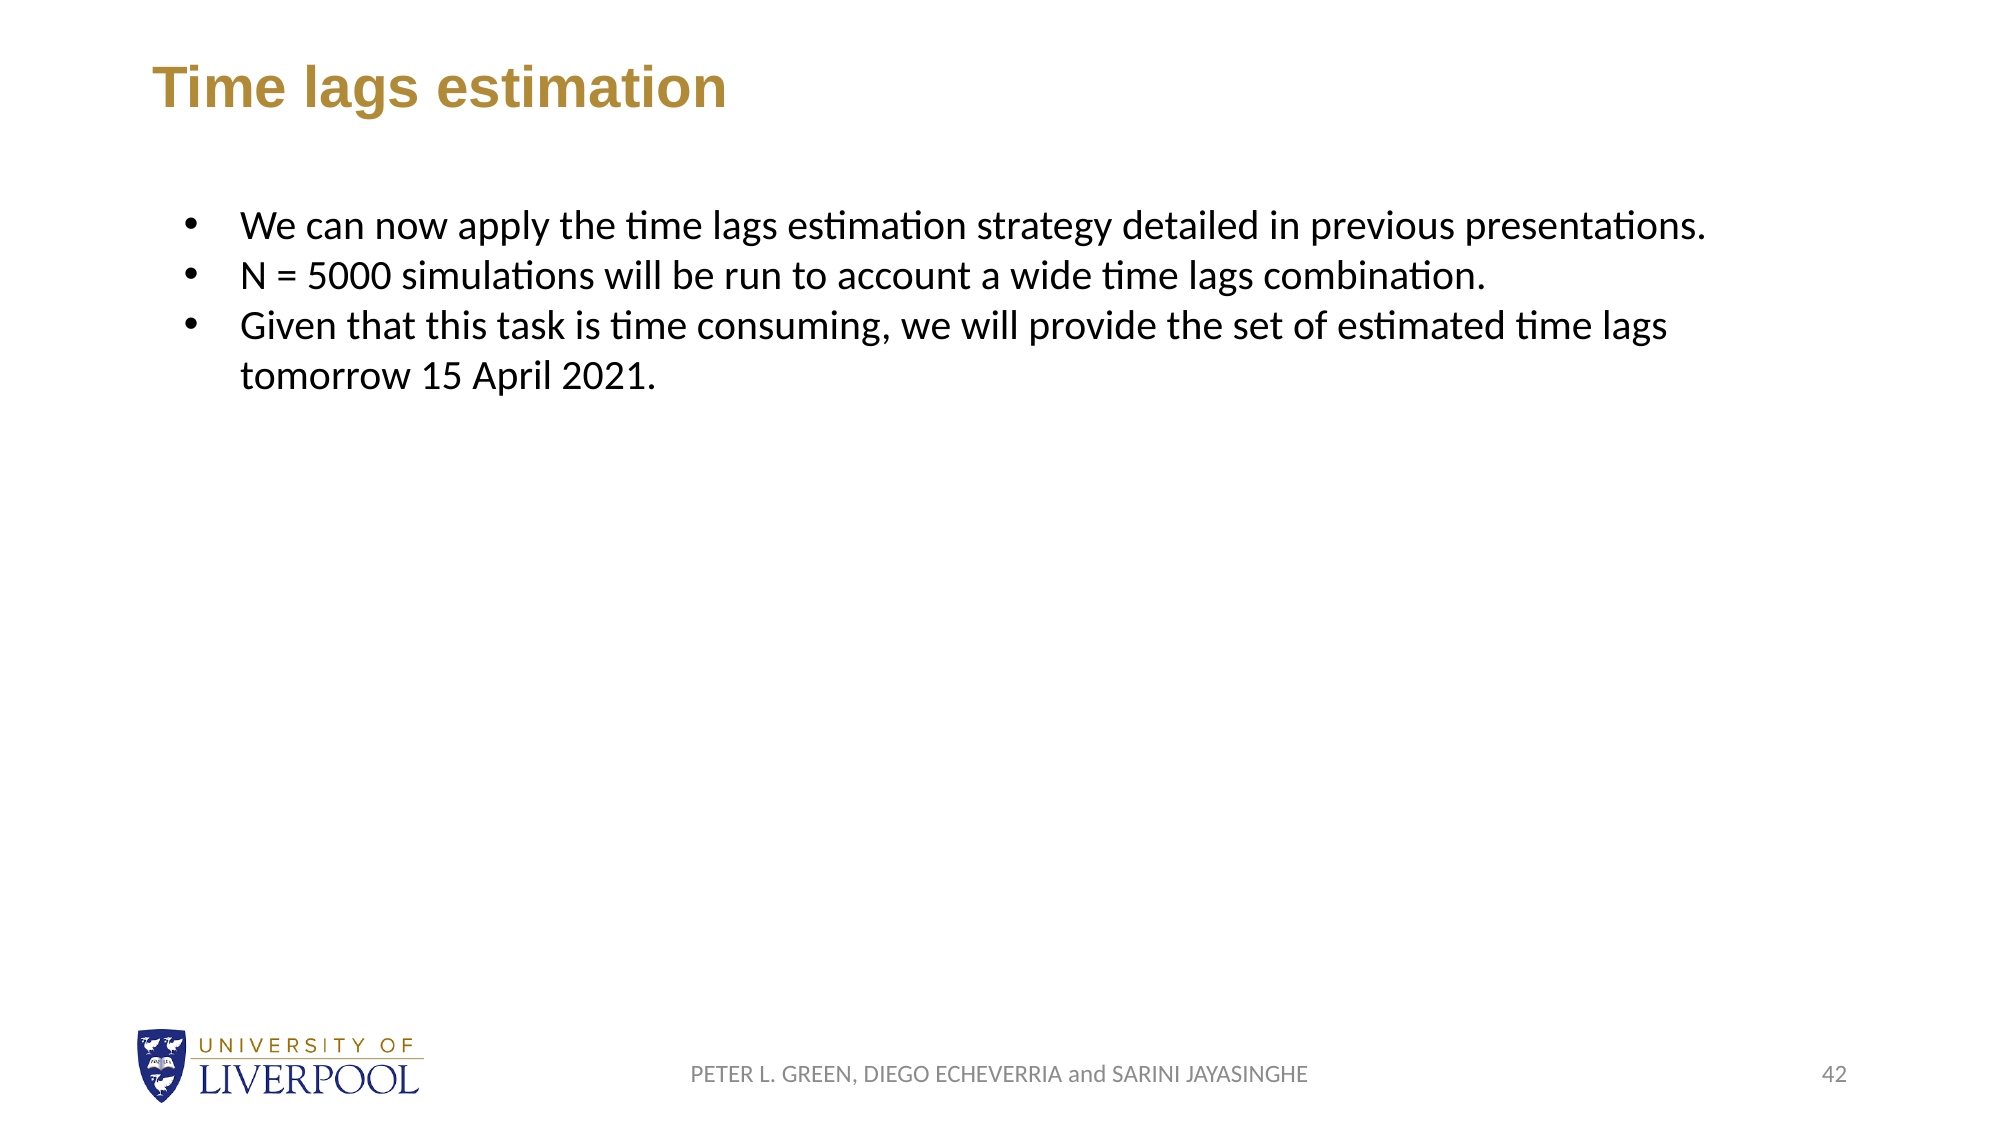

# Time lags estimation

We can now apply the time lags estimation strategy detailed in previous presentations.
N = 5000 simulations will be run to account a wide time lags combination.
Given that this task is time consuming, we will provide the set of estimated time lags tomorrow 15 April 2021.
PETER L. GREEN, DIEGO ECHEVERRIA and SARINI JAYASINGHE
42